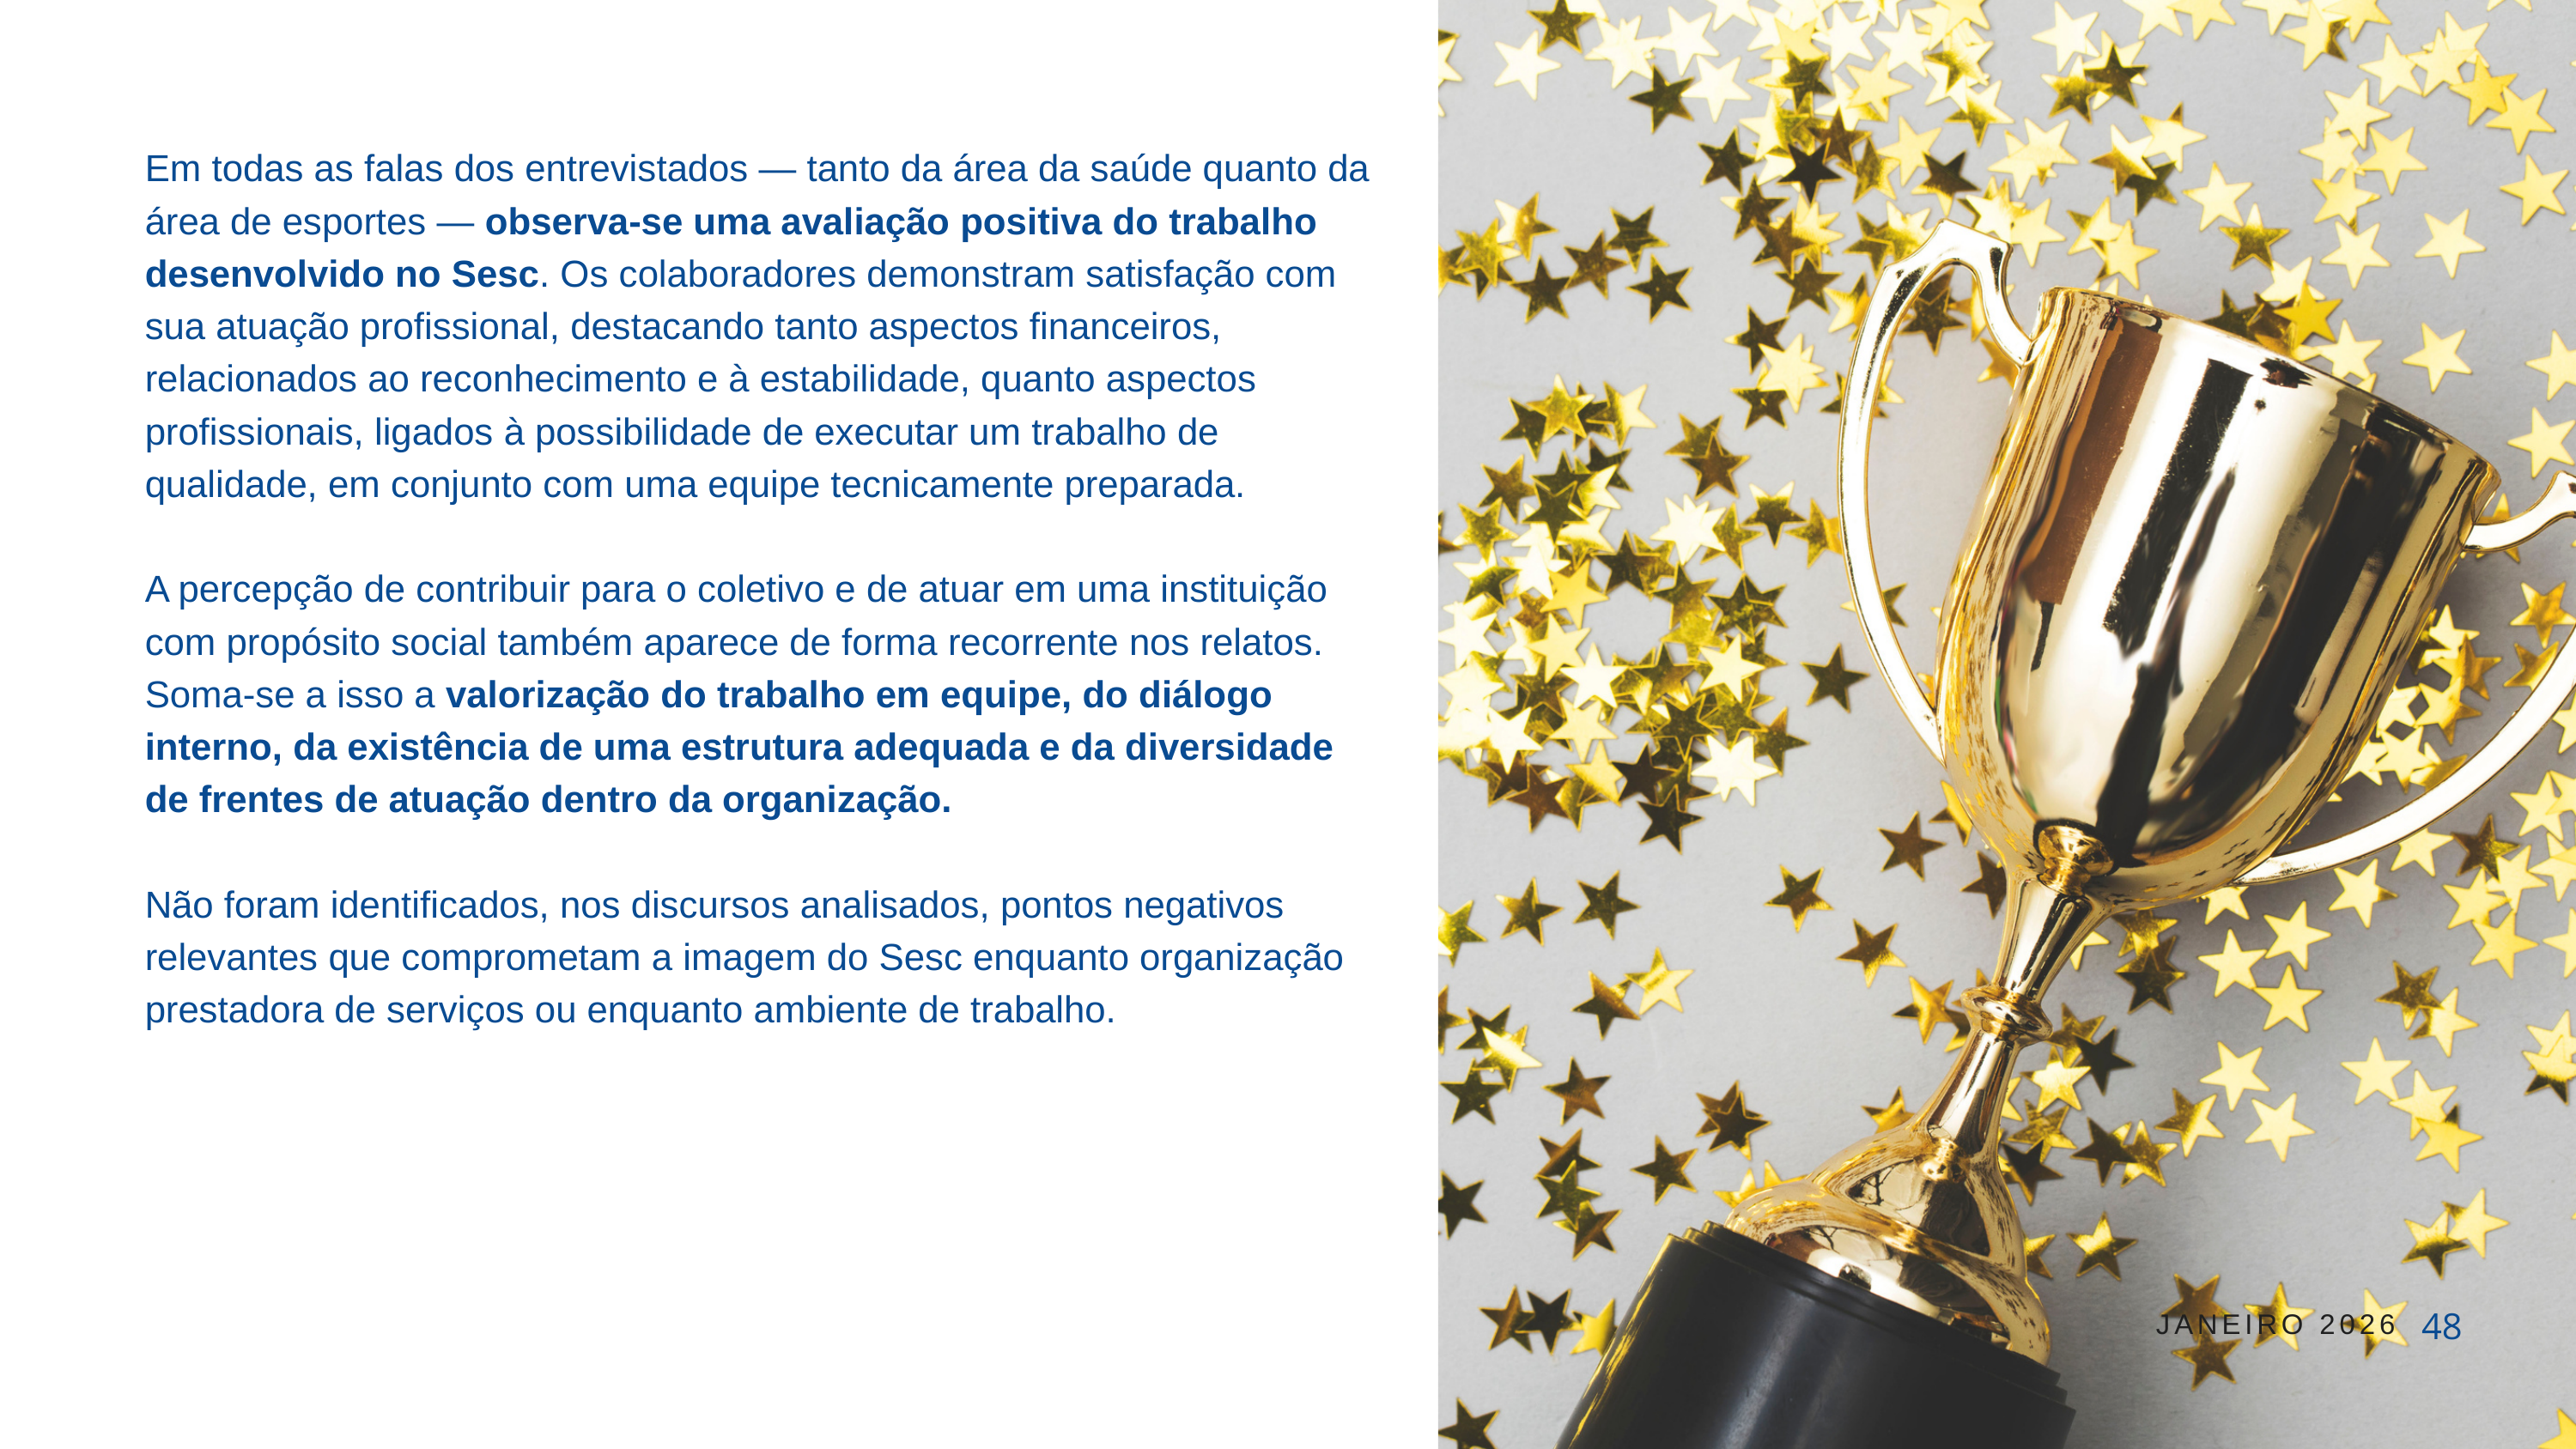

Em todas as falas dos entrevistados — tanto da área da saúde quanto da área de esportes — observa-se uma avaliação positiva do trabalho desenvolvido no Sesc. Os colaboradores demonstram satisfação com sua atuação profissional, destacando tanto aspectos financeiros, relacionados ao reconhecimento e à estabilidade, quanto aspectos profissionais, ligados à possibilidade de executar um trabalho de qualidade, em conjunto com uma equipe tecnicamente preparada.

A percepção de contribuir para o coletivo e de atuar em uma instituição com propósito social também aparece de forma recorrente nos relatos. Soma-se a isso a valorização do trabalho em equipe, do diálogo interno, da existência de uma estrutura adequada e da diversidade de frentes de atuação dentro da organização.

Não foram identificados, nos discursos analisados, pontos negativos relevantes que comprometam a imagem do Sesc enquanto organização prestadora de serviços ou enquanto ambiente de trabalho.
48
JANEIRO 2026